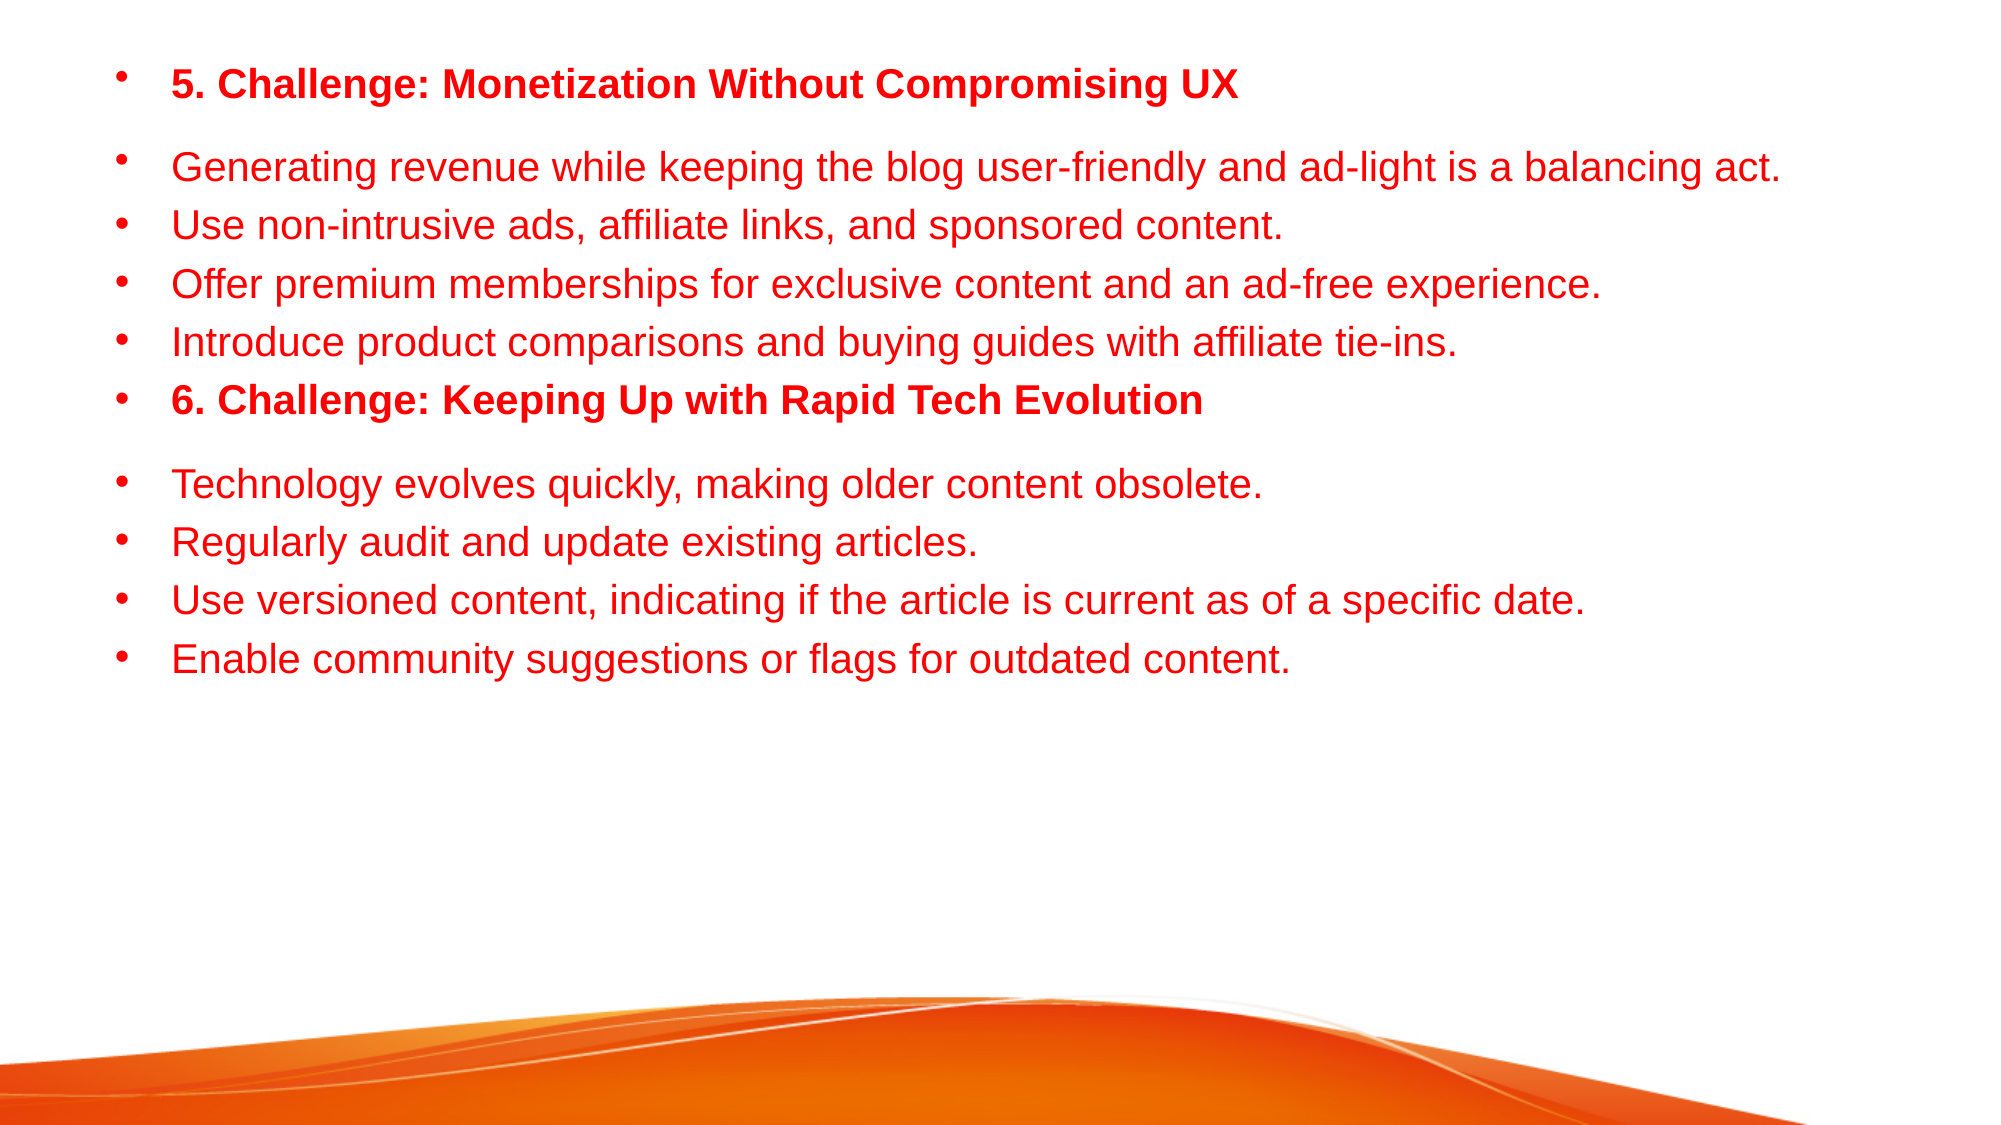

5. Challenge: Monetization Without Compromising UX
Generating revenue while keeping the blog user-friendly and ad-light is a balancing act.
Use non-intrusive ads, affiliate links, and sponsored content.
Offer premium memberships for exclusive content and an ad-free experience.
Introduce product comparisons and buying guides with affiliate tie-ins.
6. Challenge: Keeping Up with Rapid Tech Evolution
Technology evolves quickly, making older content obsolete.
Regularly audit and update existing articles.
Use versioned content, indicating if the article is current as of a specific date.
Enable community suggestions or flags for outdated content.